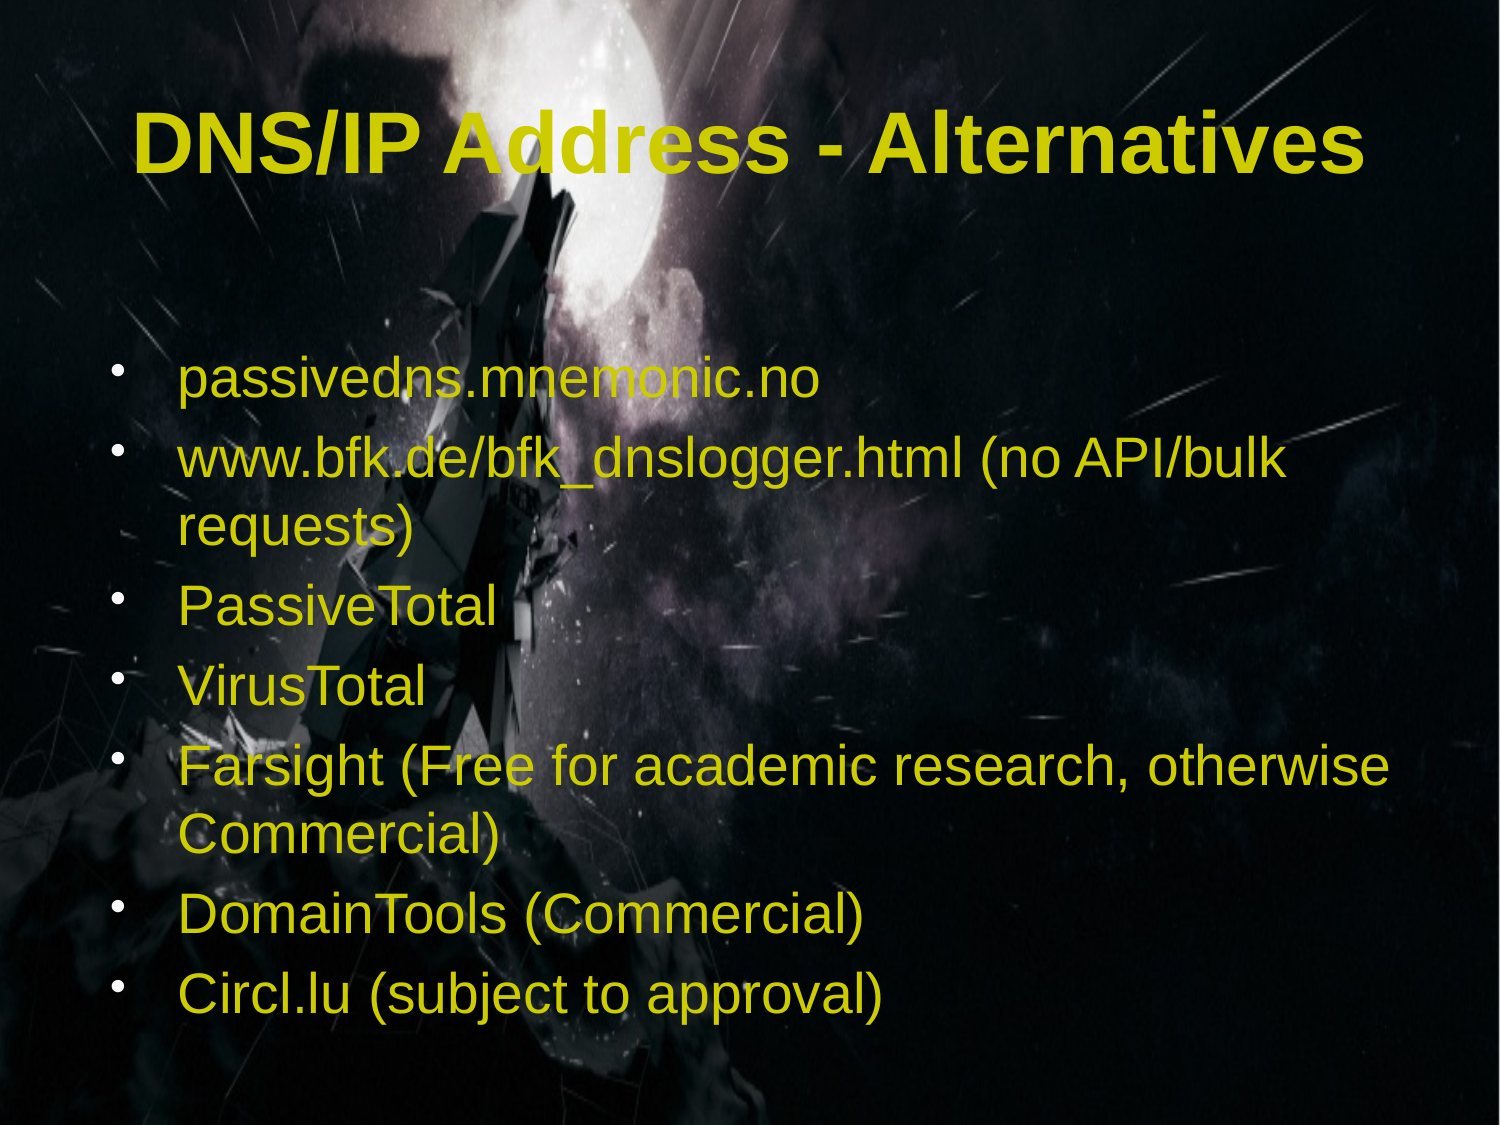

# DNS/IP Address - Alternatives

passivedns.mnemonic.no
www.bfk.de/bfk_dnslogger.html (no API/bulk requests)
PassiveTotal
VirusTotal
Farsight (Free for academic research, otherwise Commercial)
DomainTools (Commercial)
Circl.lu (subject to approval)